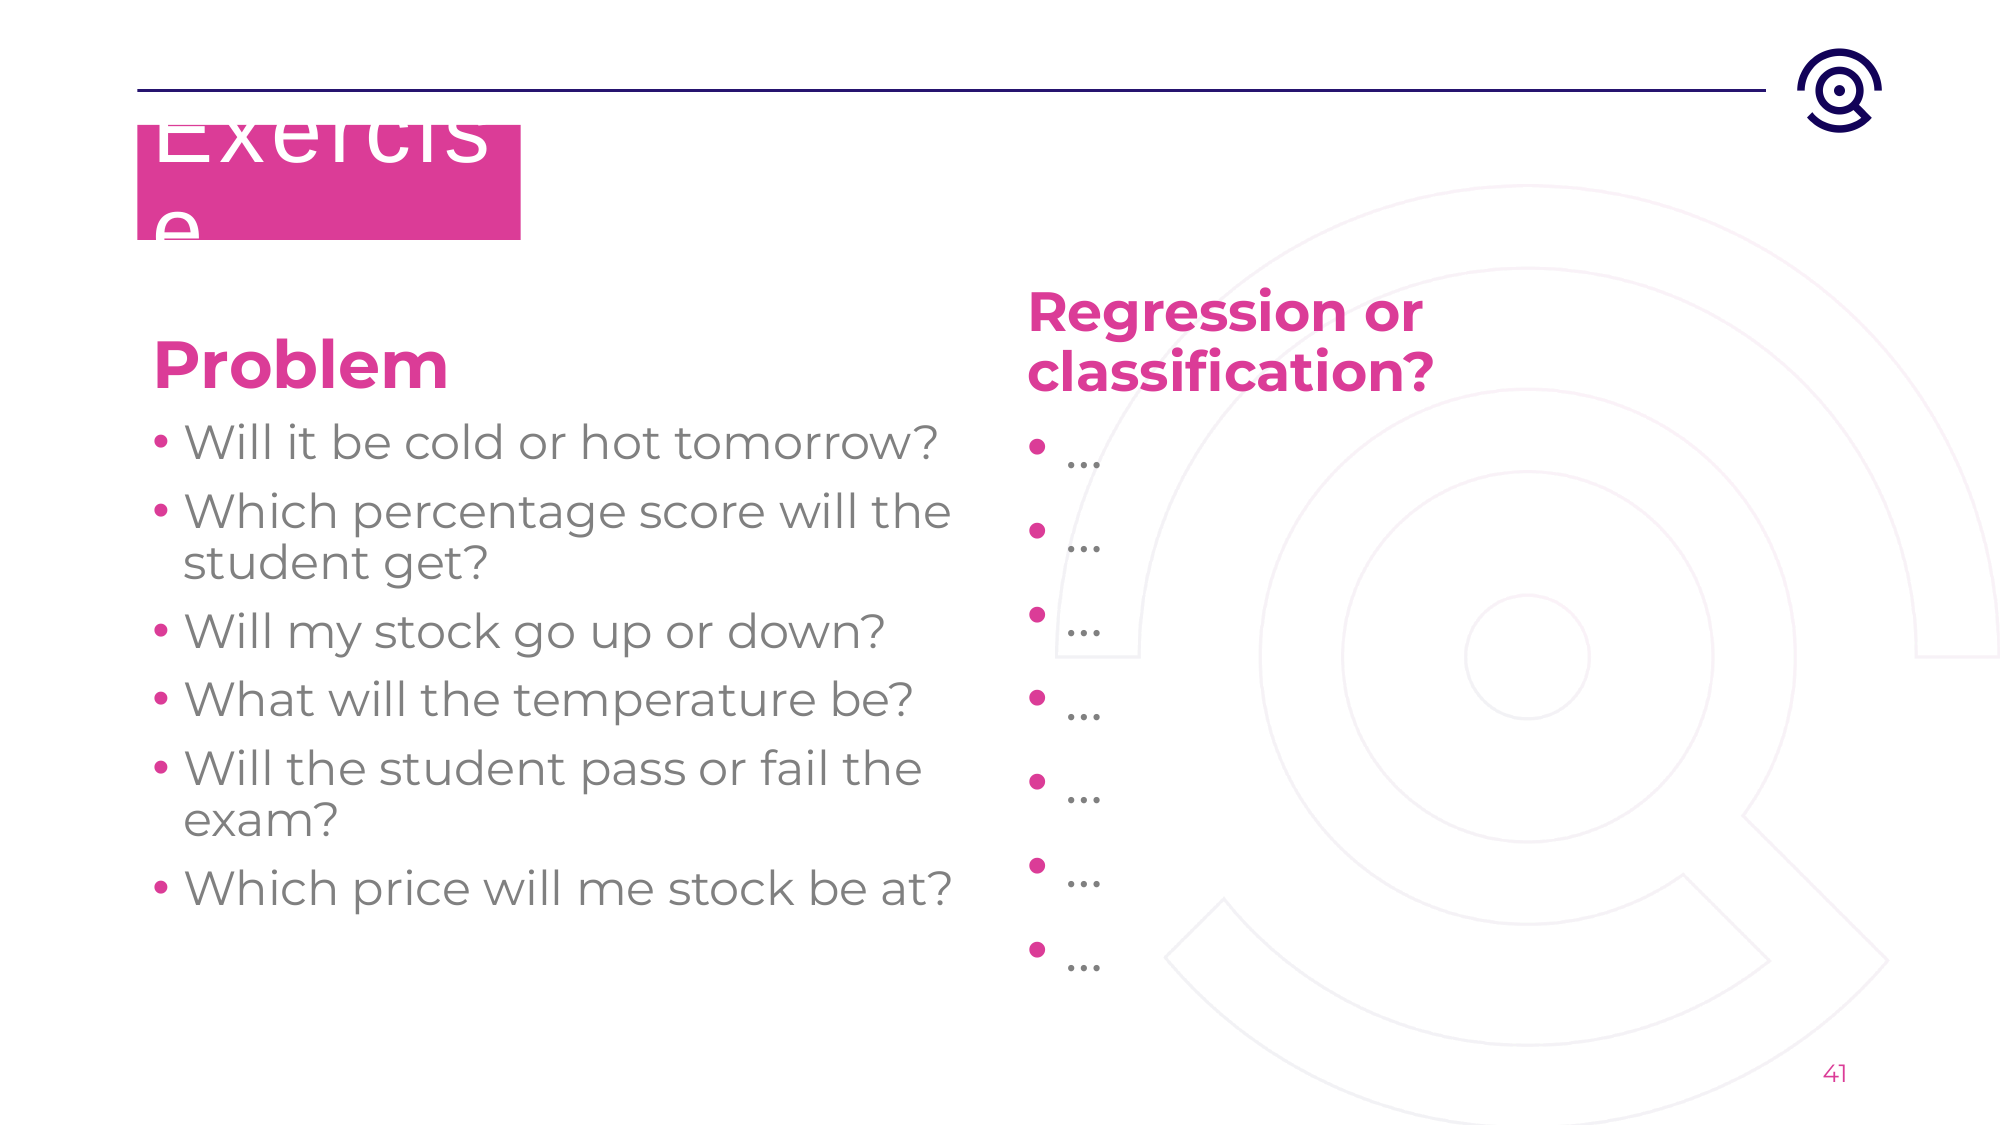

# Exercise
Problem
Regression or classification?
Will it be cold or hot tomorrow?
Which percentage score will the student get?
Will my stock go up or down?
What will the temperature be?
Will the student pass or fail the exam?
Which price will me stock be at?
…
…
…
…
…
…
…

41